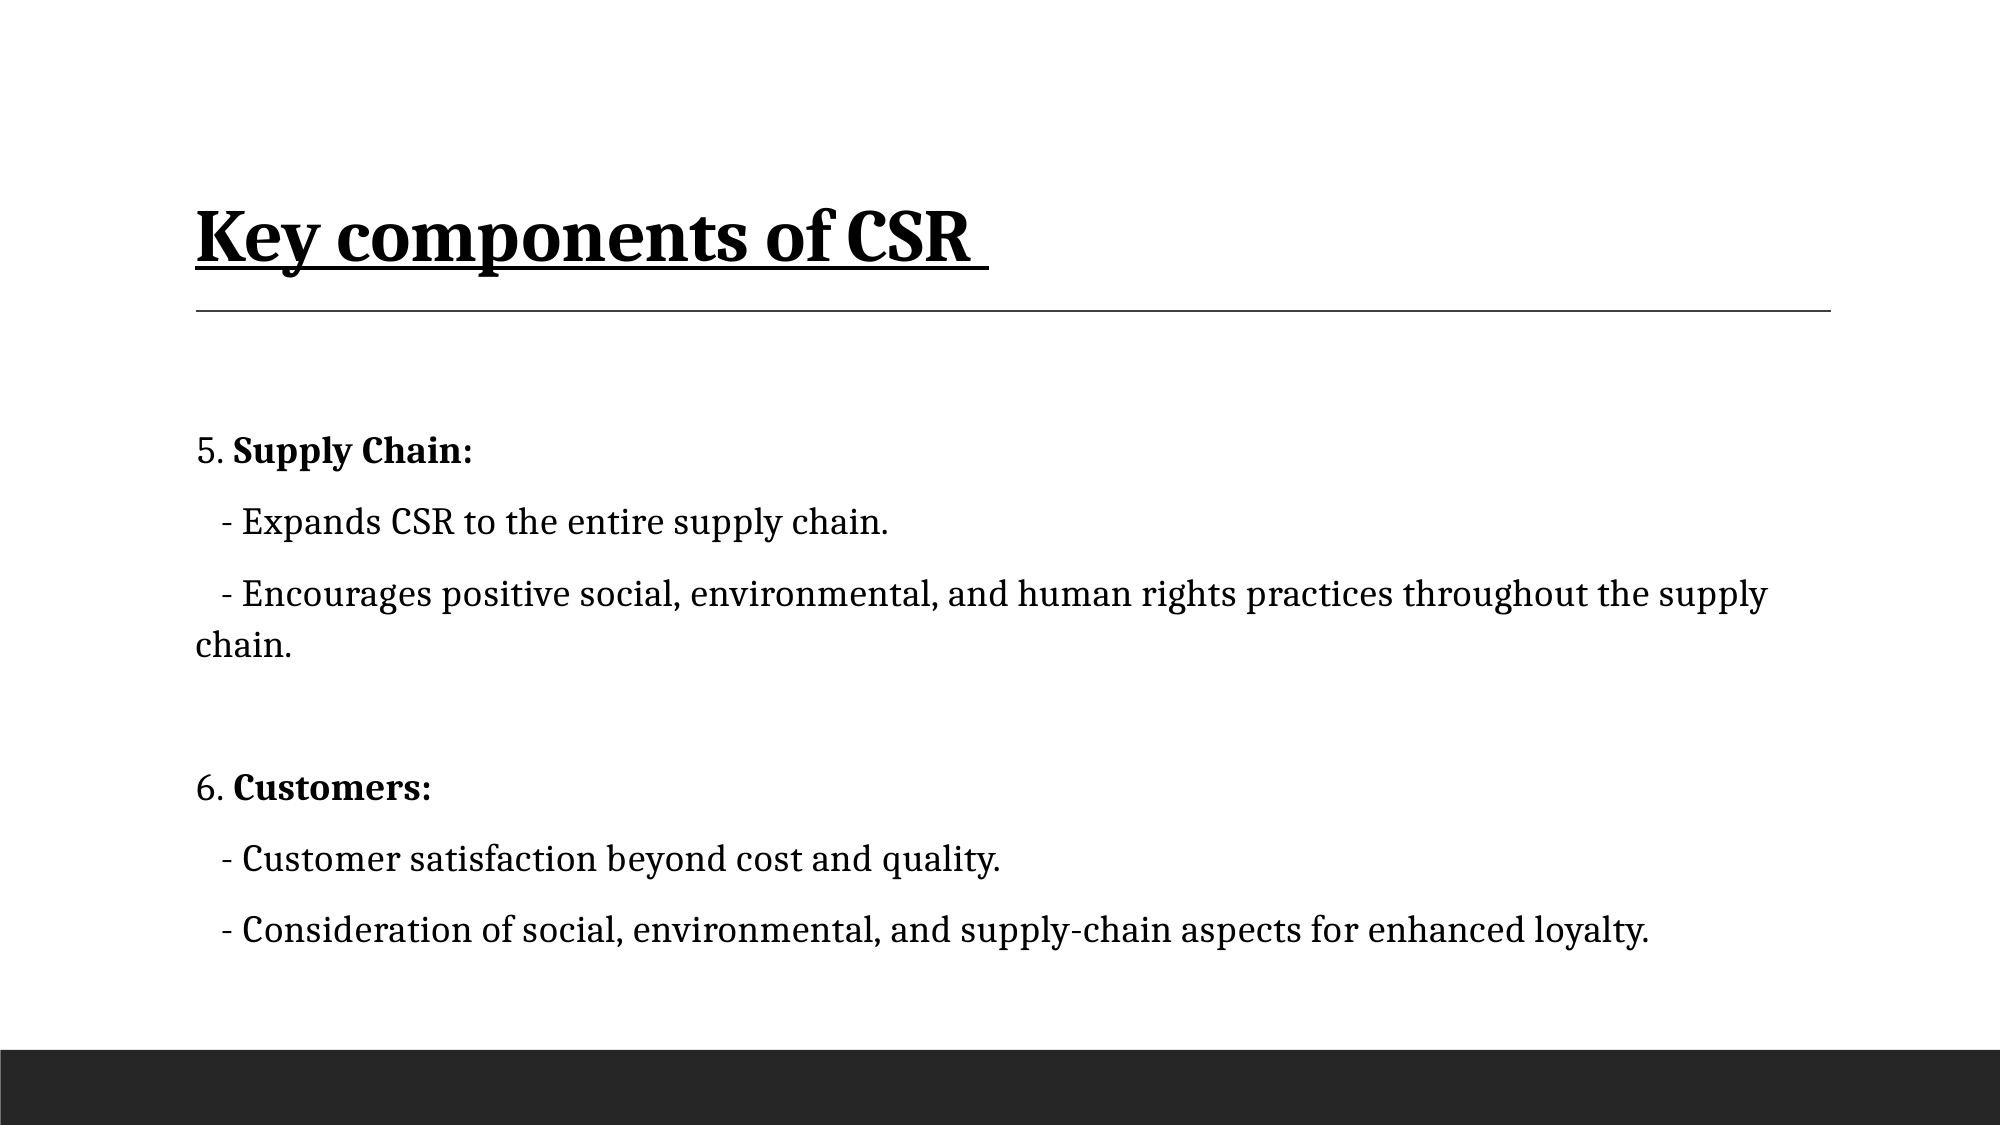

# Key components of CSR

5. Supply Chain:
   - Expands CSR to the entire supply chain.
   - Encourages positive social, environmental, and human rights practices throughout the supply chain.

6. Customers:
   - Customer satisfaction beyond cost and quality.
   - Consideration of social, environmental, and supply-chain aspects for enhanced loyalty.